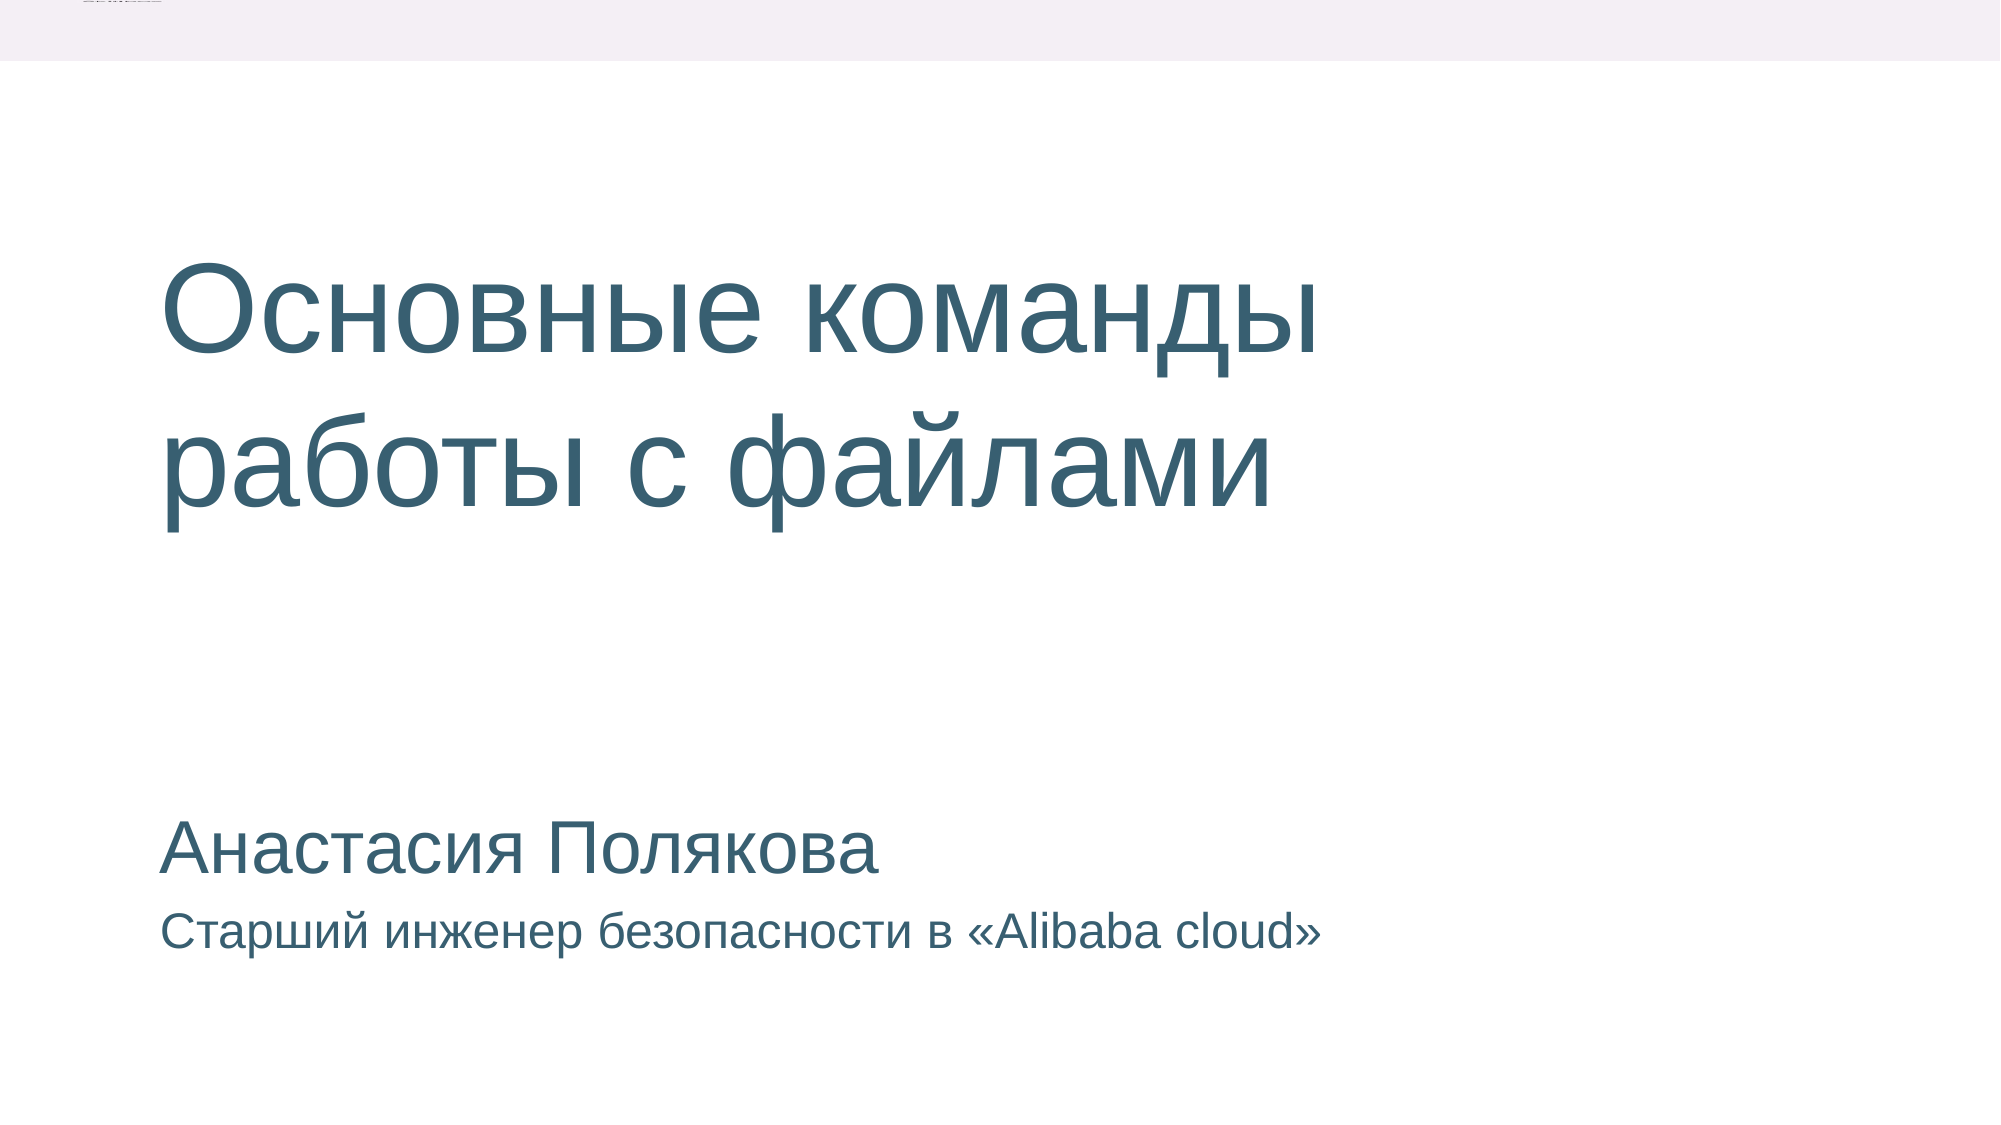

Основные команды
работы с файлами
Анастасия Полякова
Старший инженер безопасности в «Alibaba cloud»